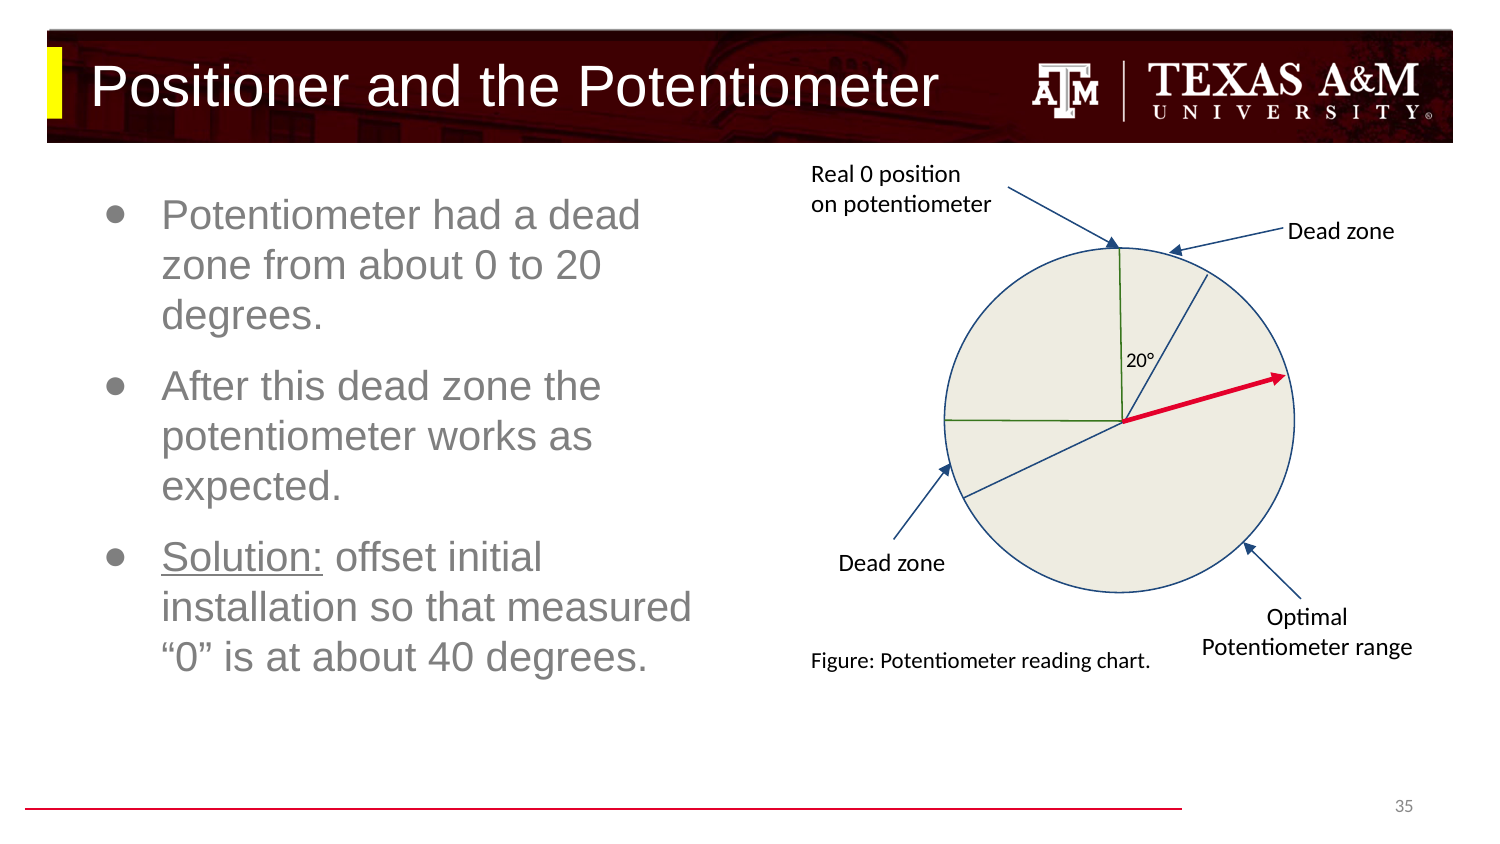

# Positioner and the Potentiometer
Real 0 position on potentiometer
Potentiometer had a dead zone from about 0 to 20 degrees.
After this dead zone the potentiometer works as expected.
Solution: offset initial installation so that measured “0” is at about 40 degrees.
Dead zone

20°
Dead zone
Optimal Potentiometer range
Figure: Potentiometer reading chart.
35